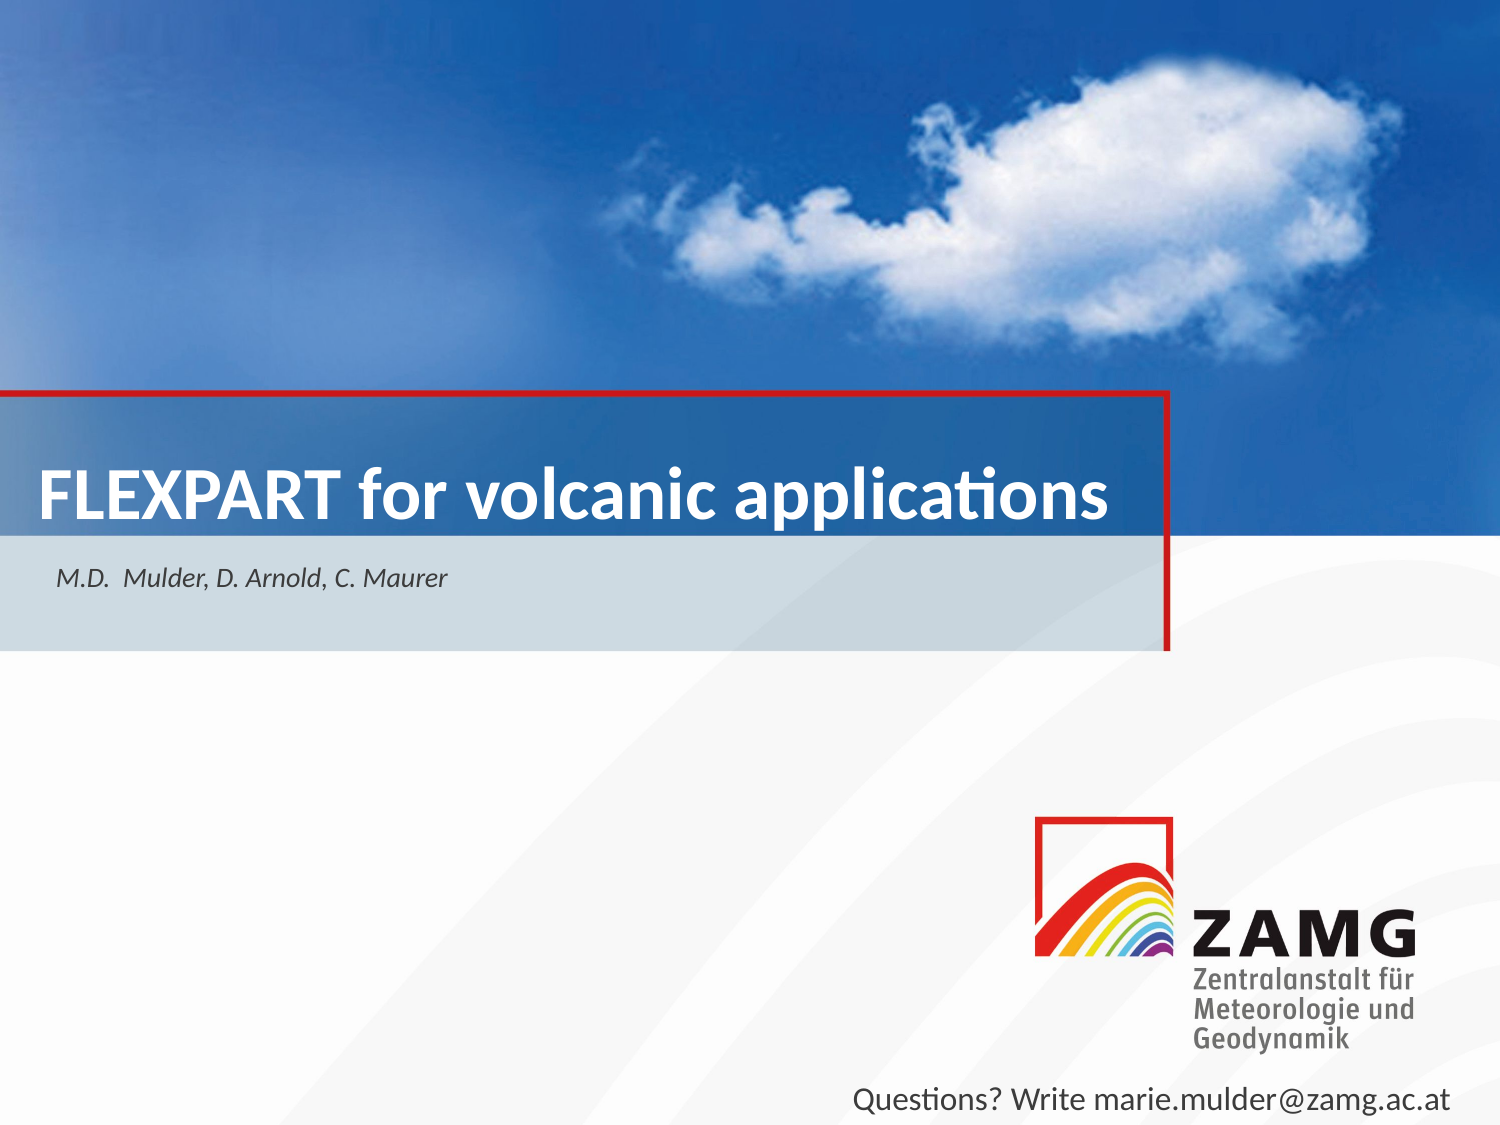

# FLEXPART for volcanic applications
M.D.  Mulder, D. Arnold, C. Maurer
Questions? Write marie.mulder@zamg.ac.at